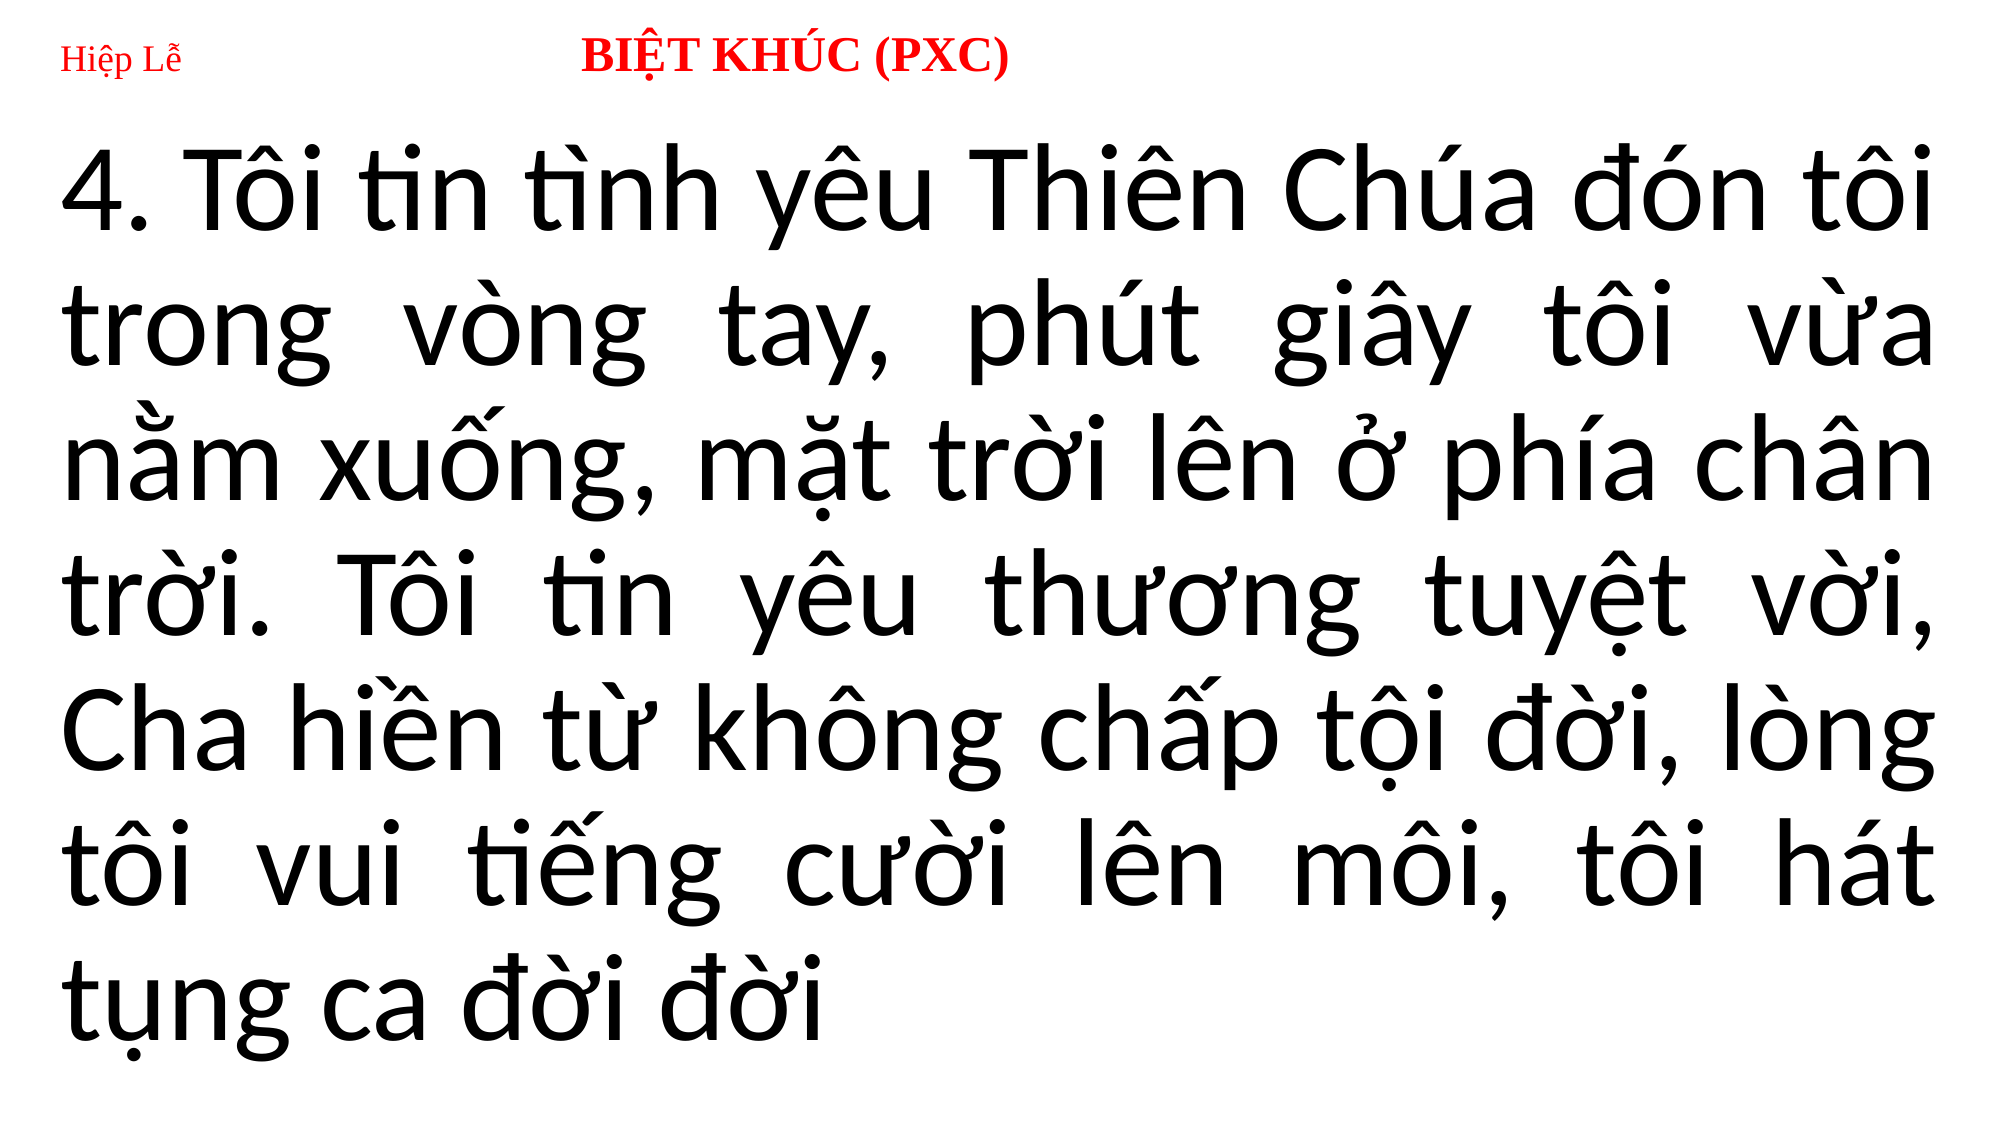

# Hiệp Lễ                                          BIỆT KHÚC (PXC)
4. Tôi tin tình yêu Thiên Chúa đón tôi trong vòng tay, phút giây tôi vừa nằm xuống, mặt trời lên ở phía chân trời. Tôi tin yêu thương tuyệt vời, Cha hiền từ không chấp tội đời, lòng tôi vui tiếng cười lên môi, tôi hát tụng ca đời đời